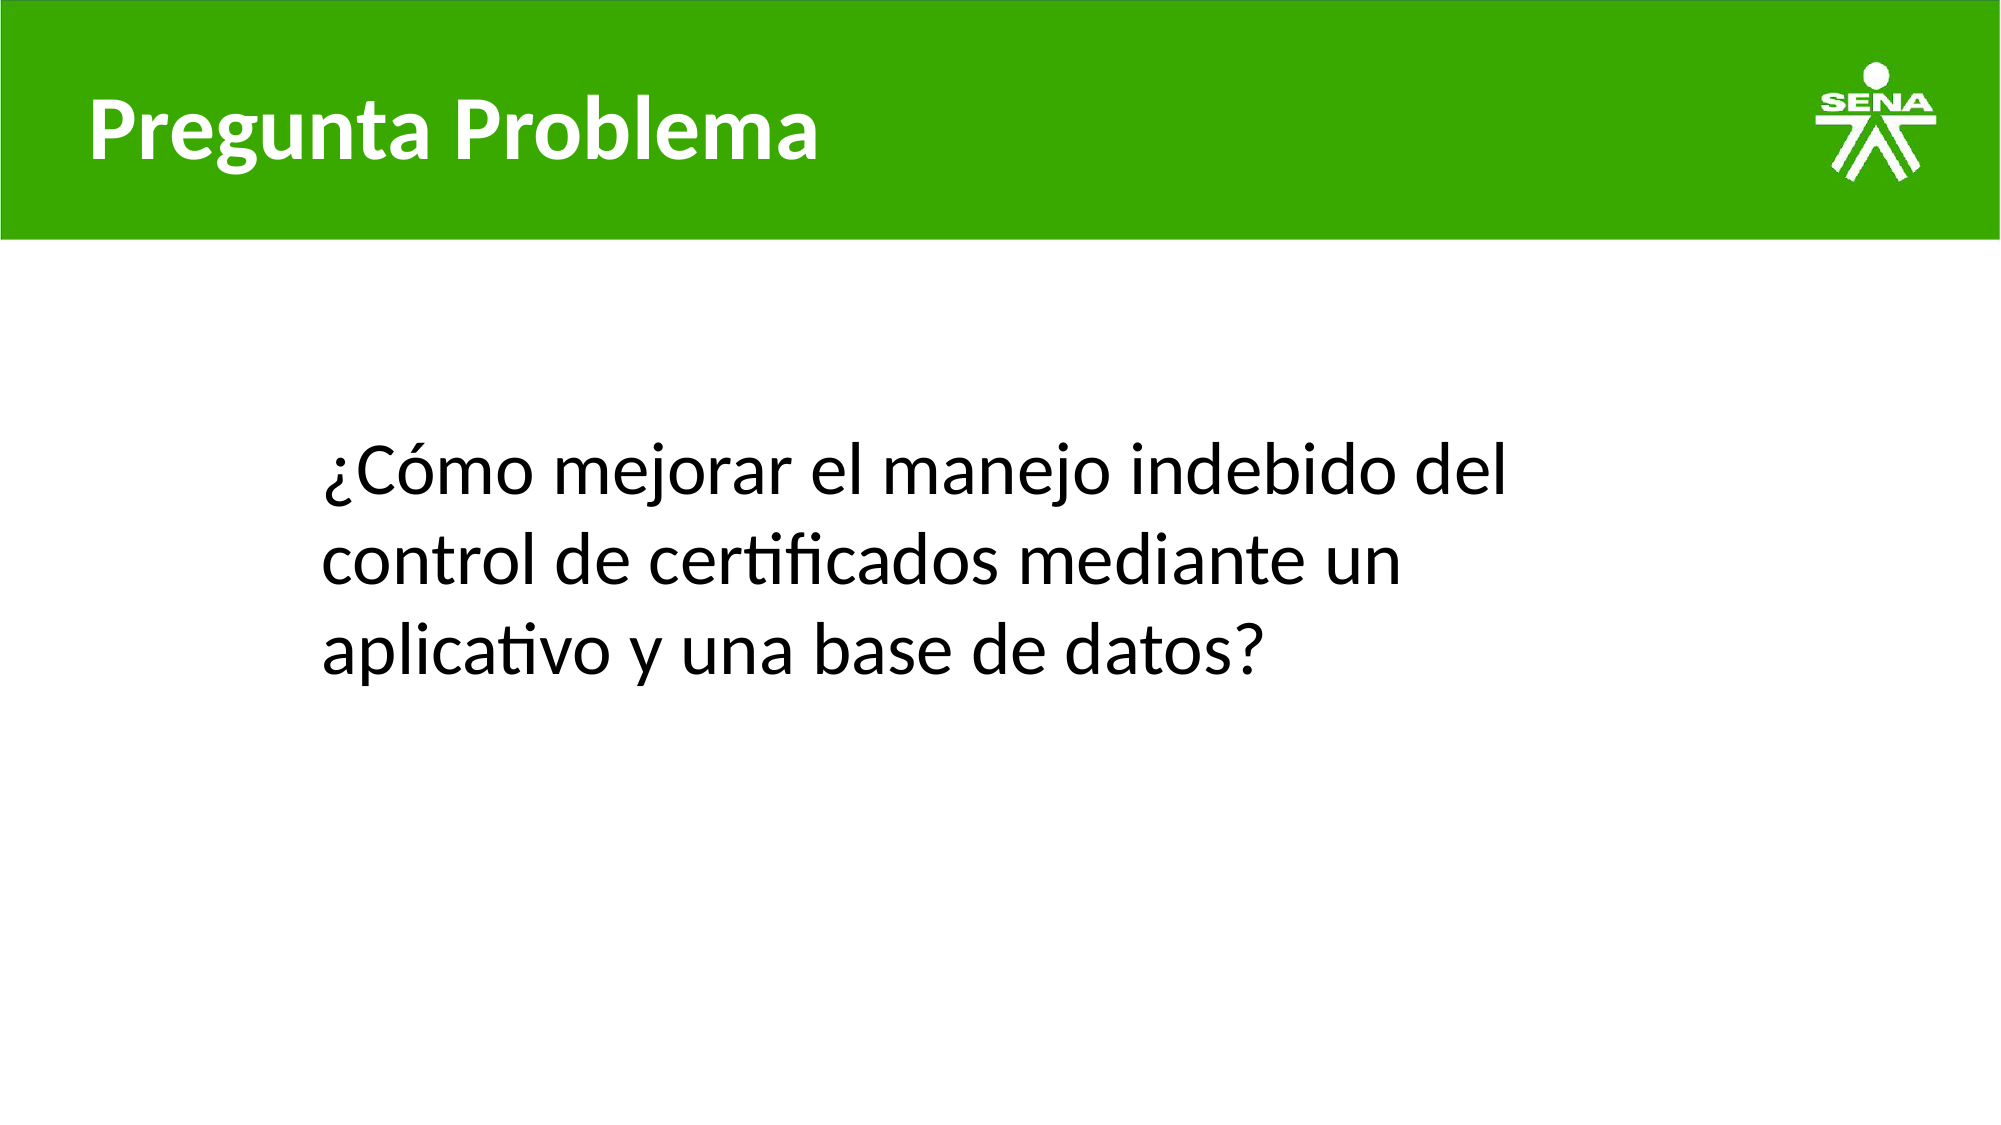

# Pregunta Problema

¿Cómo mejorar el manejo indebido del control de certificados mediante un aplicativo y una base de datos?